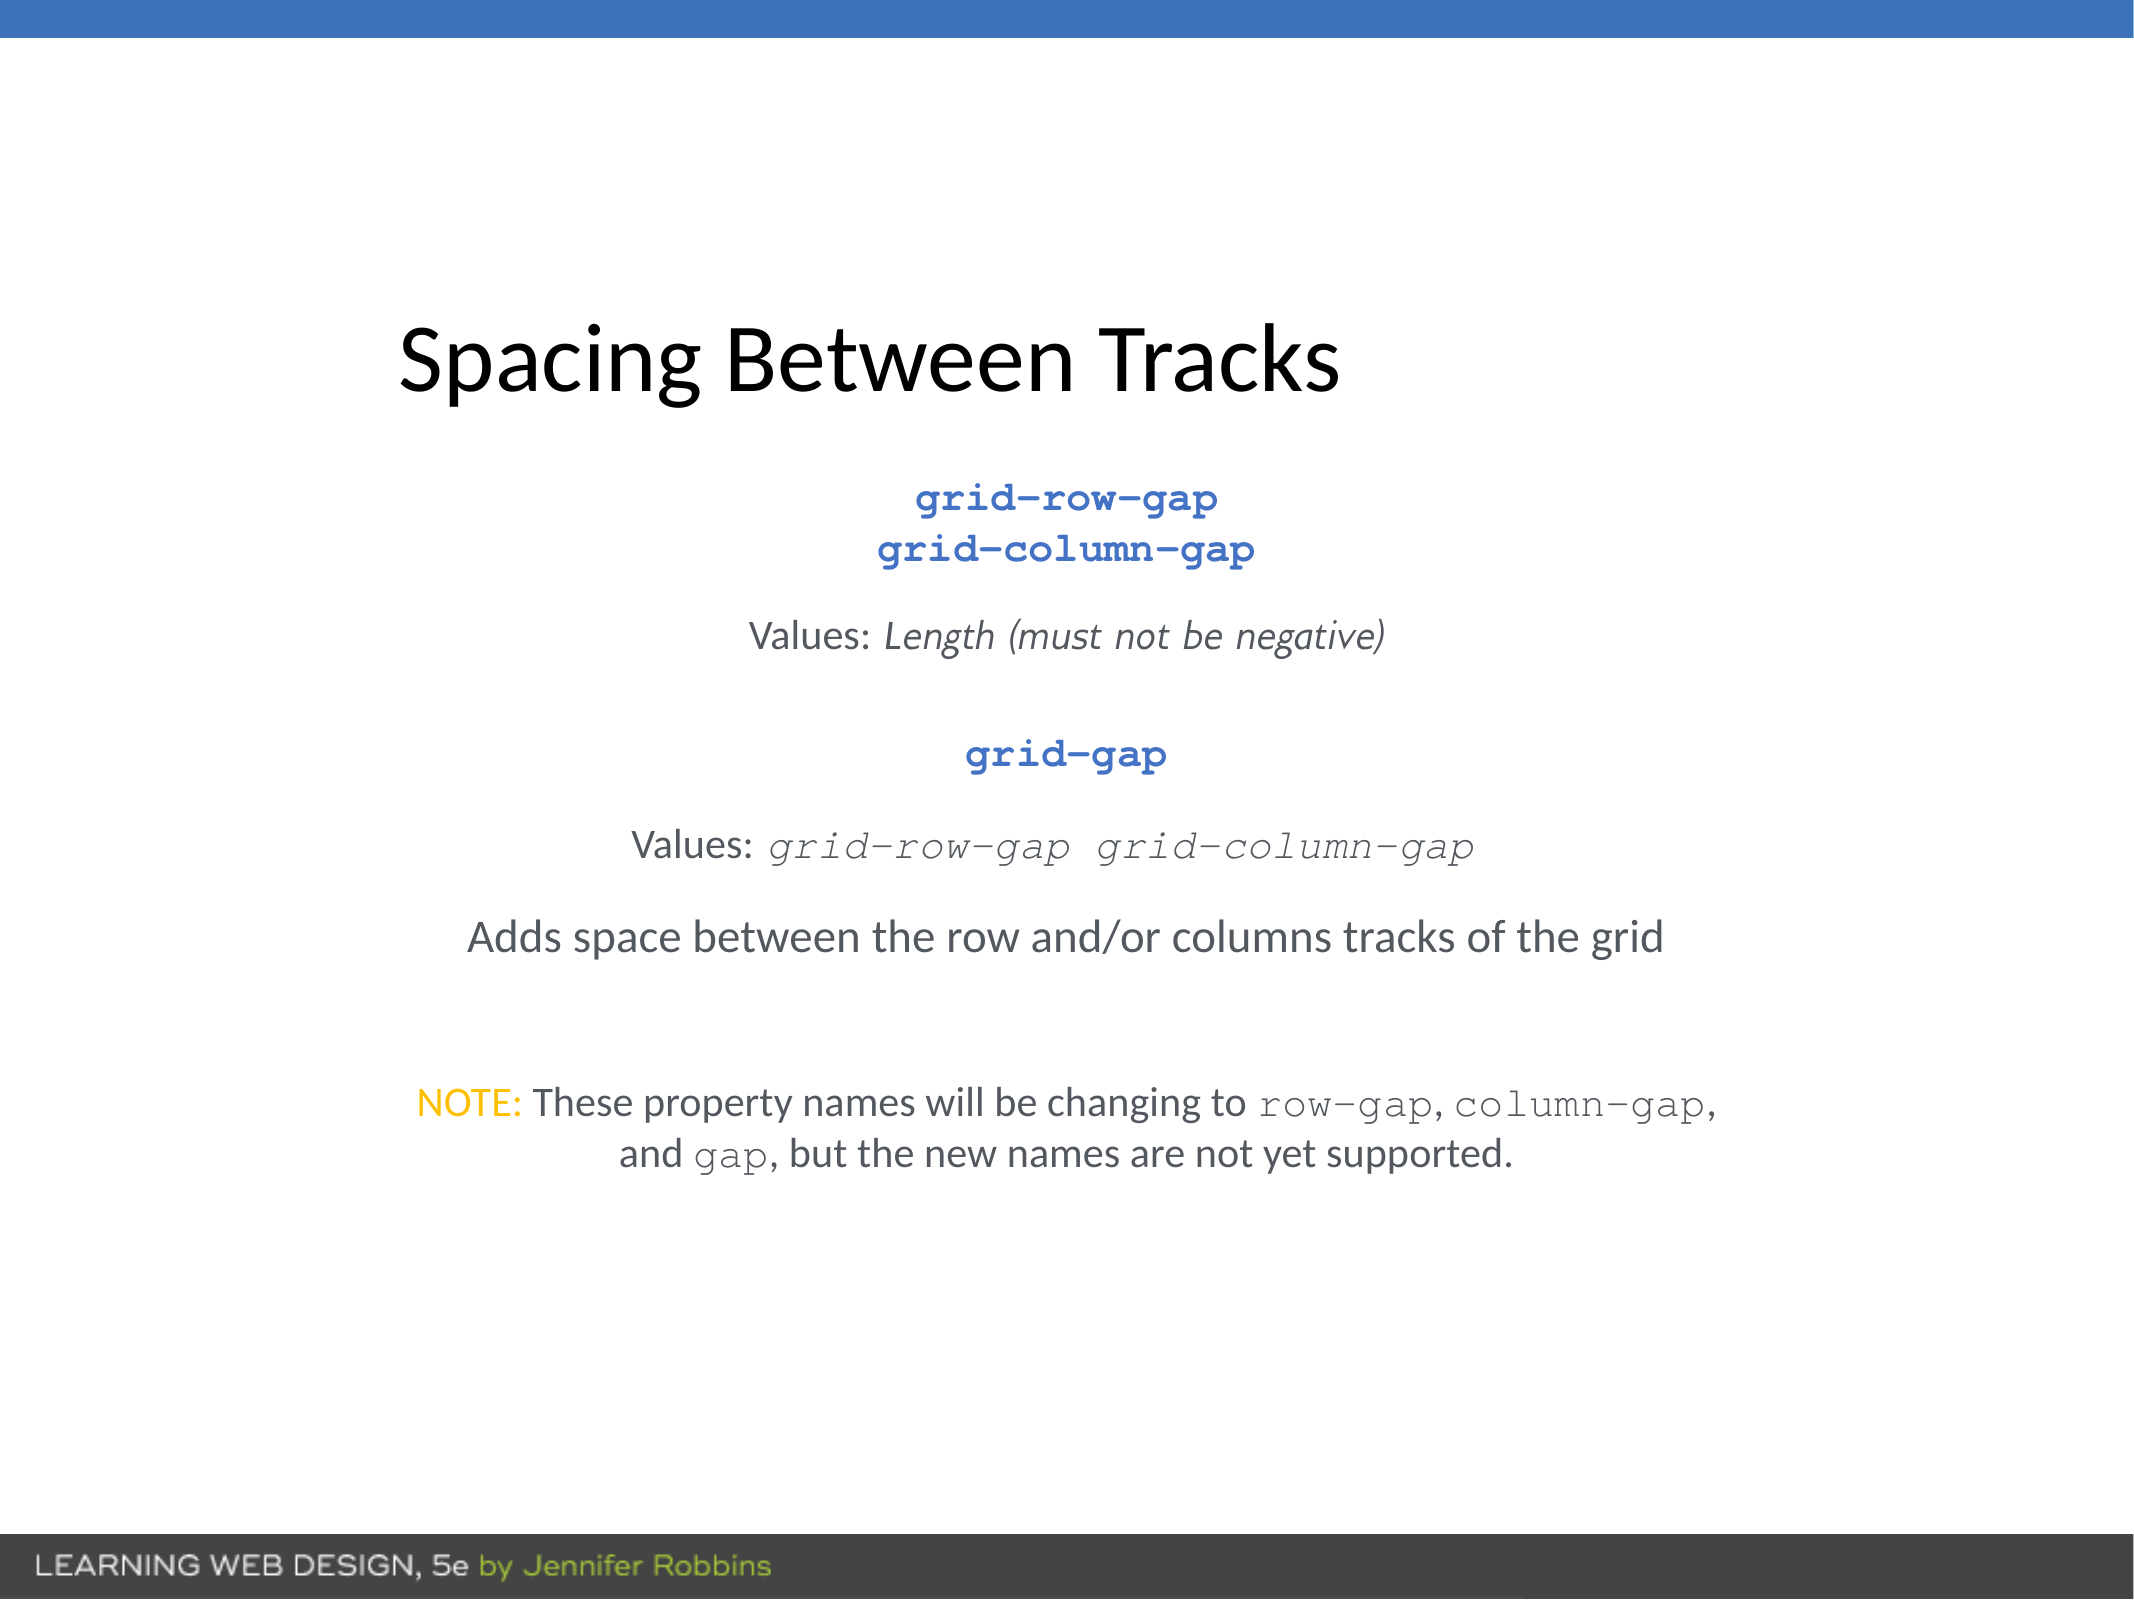

# Spacing Between Tracks
grid-row-gap
grid-column-gap
Values: Length (must not be negative)
grid-gap
Values: grid-row-gap grid-column-gap
Adds space between the row and/or columns tracks of the grid
NOTE: These property names will be changing to row-gap, column-gap, and gap, but the new names are not yet supported.